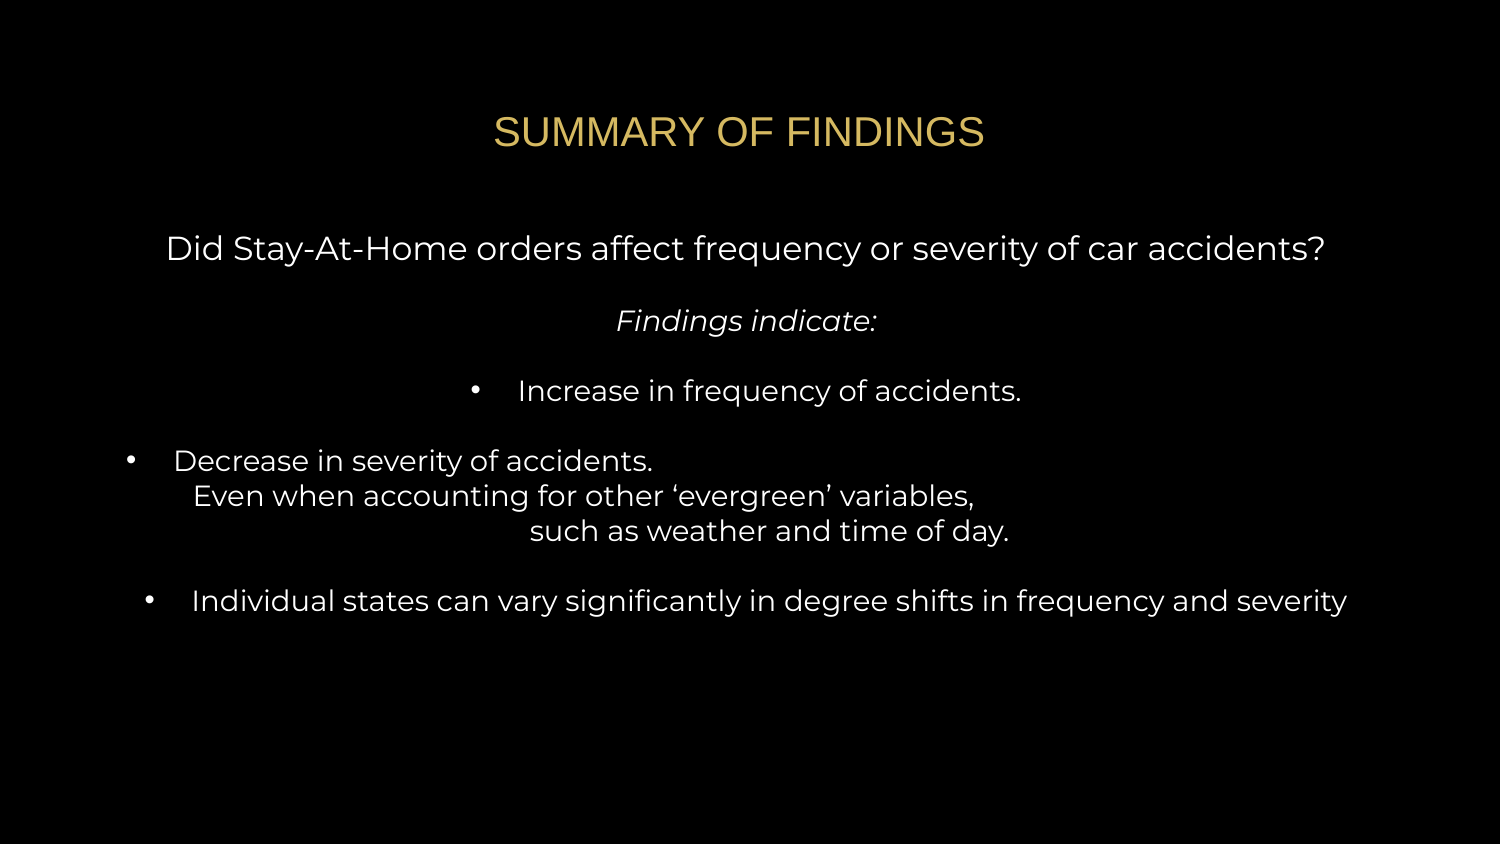

SUMMARY OF FINDINGS
Did Stay-At-Home orders affect frequency or severity of car accidents?

Findings indicate:

Increase in frequency of accidents.

Decrease in severity of accidents.                                                                                             Even when accounting for other ‘evergreen’ variables,                                                 such as weather and time of day.

Individual states can vary significantly in degree shifts in frequency and severity